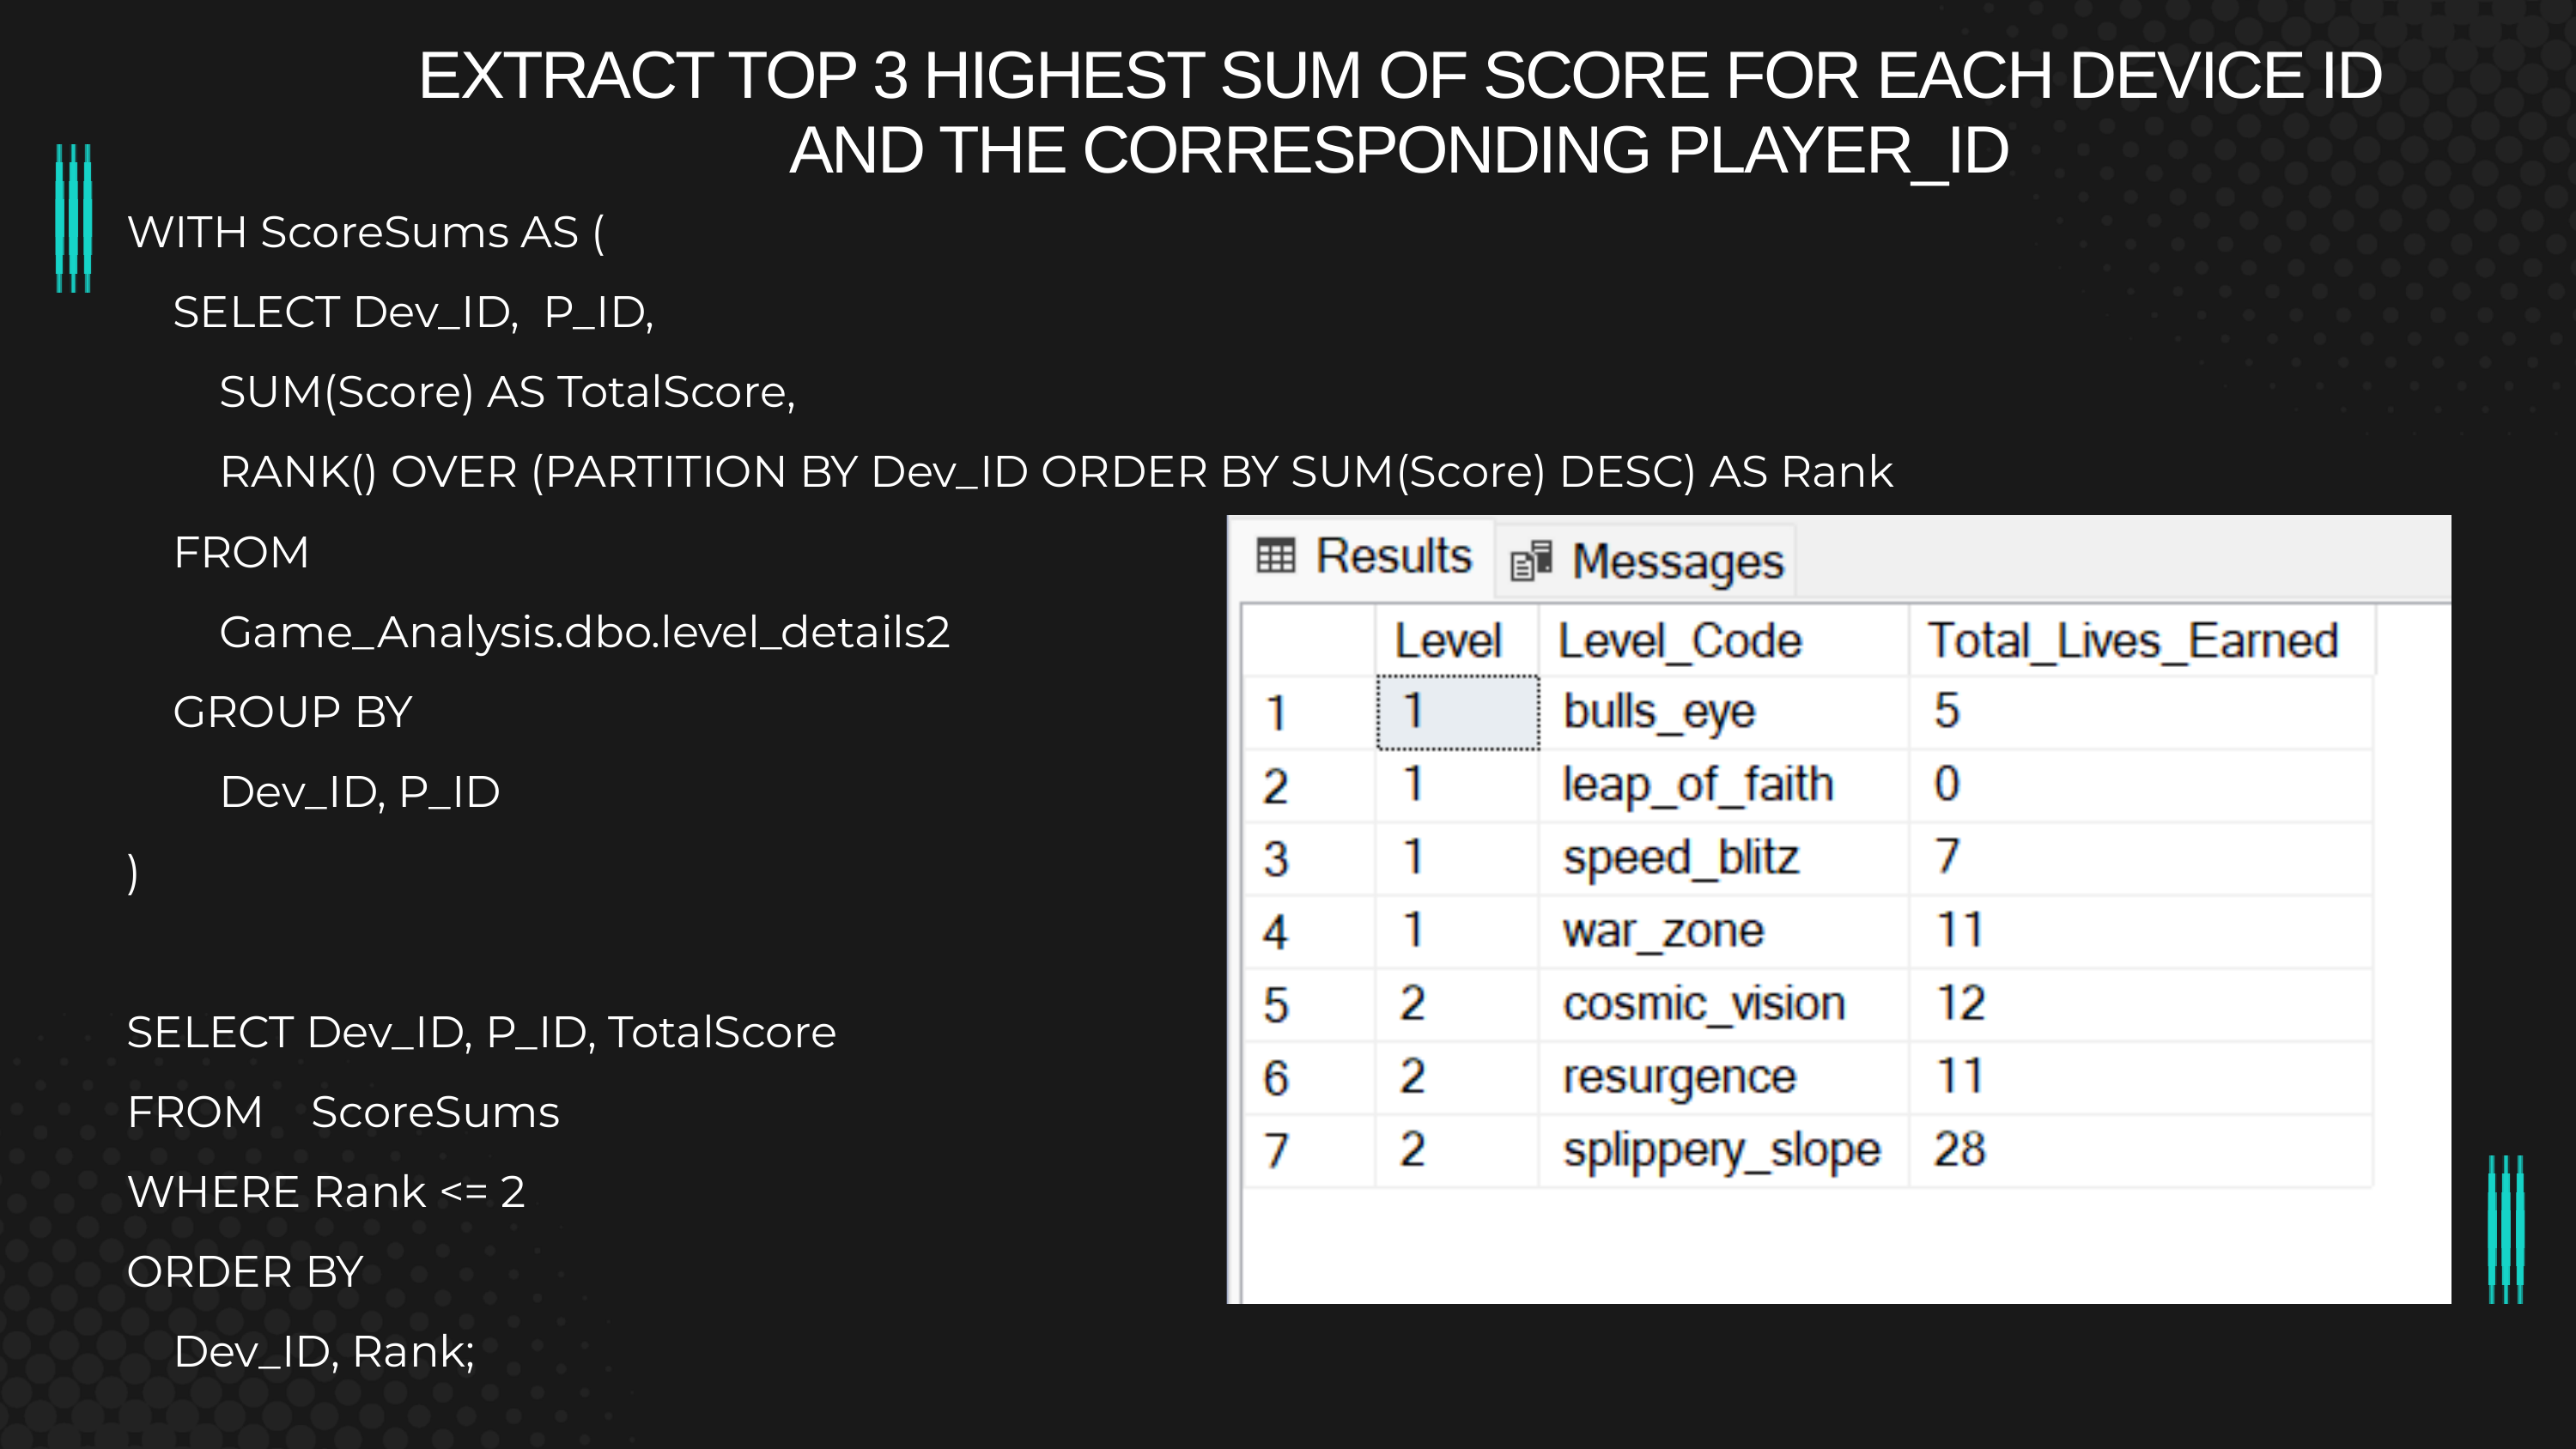

EXTRACT TOP 3 HIGHEST SUM OF SCORE FOR EACH DEVICE ID AND THE CORRESPONDING PLAYER_ID
WITH ScoreSums AS (
    SELECT Dev_ID,  P_ID,
        SUM(Score) AS TotalScore,
        RANK() OVER (PARTITION BY Dev_ID ORDER BY SUM(Score) DESC) AS Rank
    FROM
        Game_Analysis.dbo.level_details2
    GROUP BY
        Dev_ID, P_ID
)

SELECT Dev_ID, P_ID, TotalScore
FROM    ScoreSums
WHERE Rank <= 2
ORDER BY
    Dev_ID, Rank;